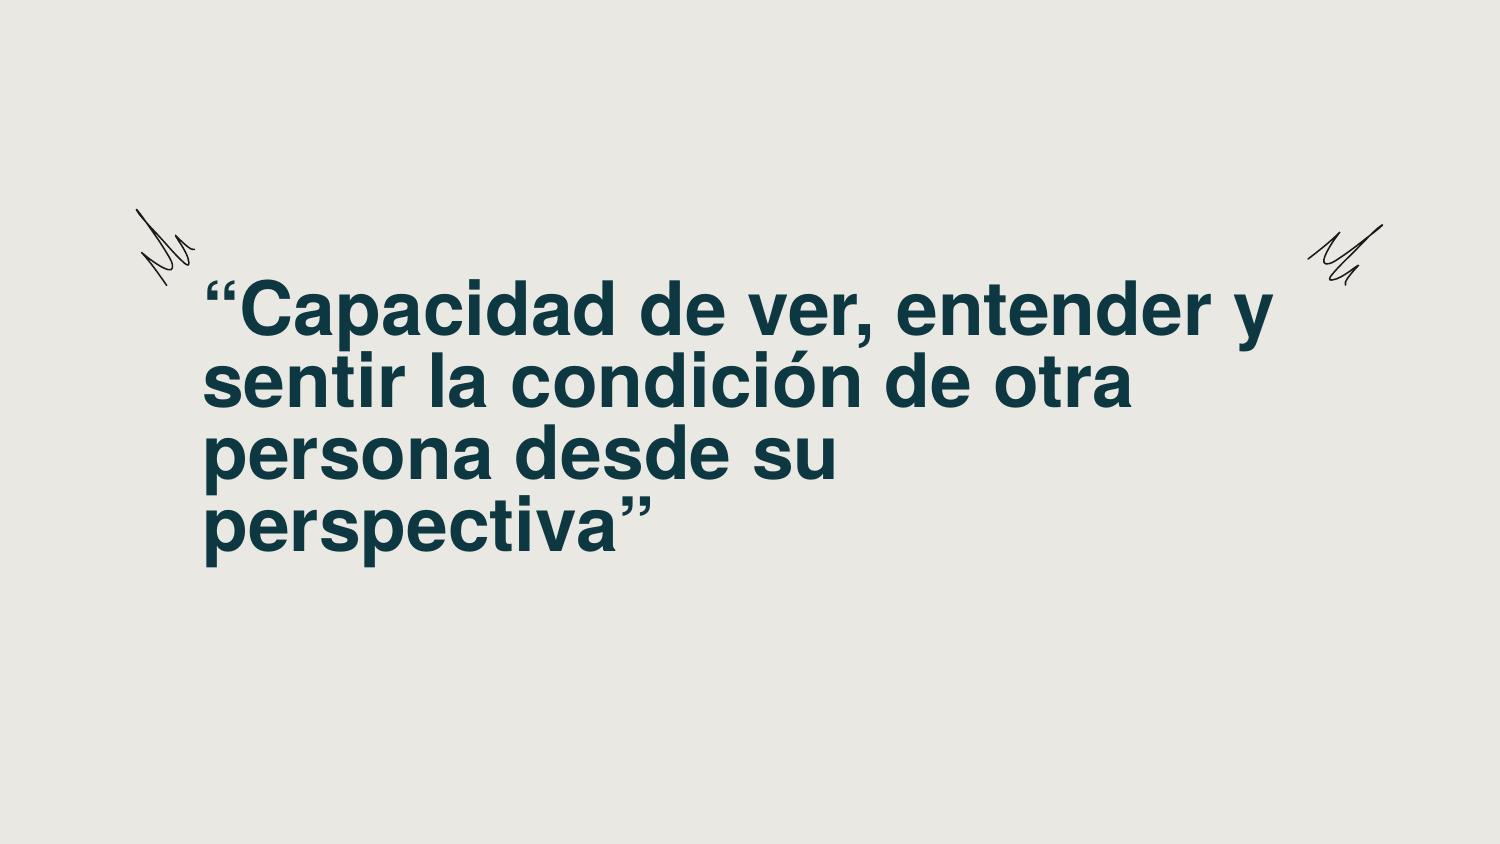

“Capacidad de ver, entender y sentir la condición de otra persona desde su perspectiva”